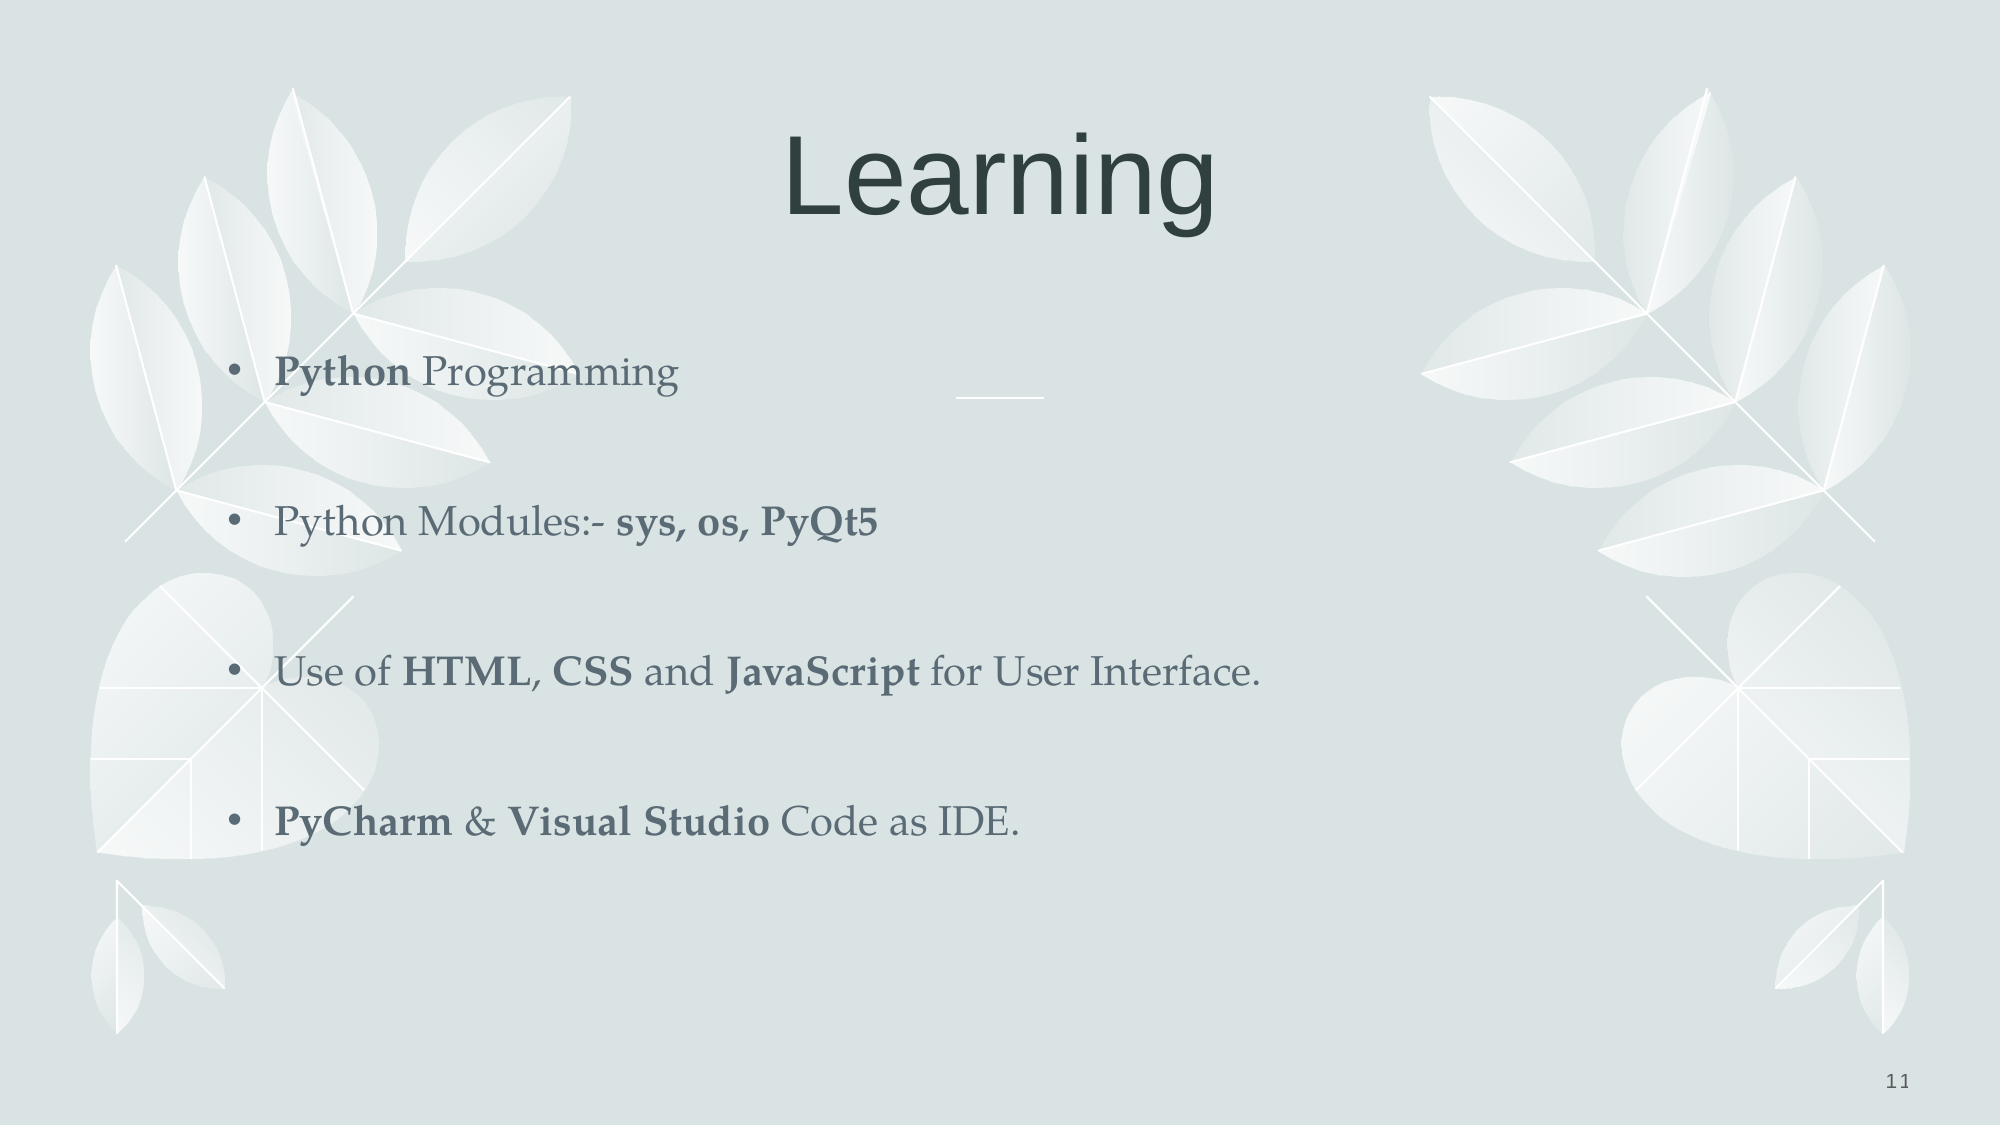

Learning
Python Programming

Python Modules:- sys, os, PyQt5

Use of HTML, CSS and JavaScript for User Interface.

PyCharm & Visual Studio Code as IDE.
11